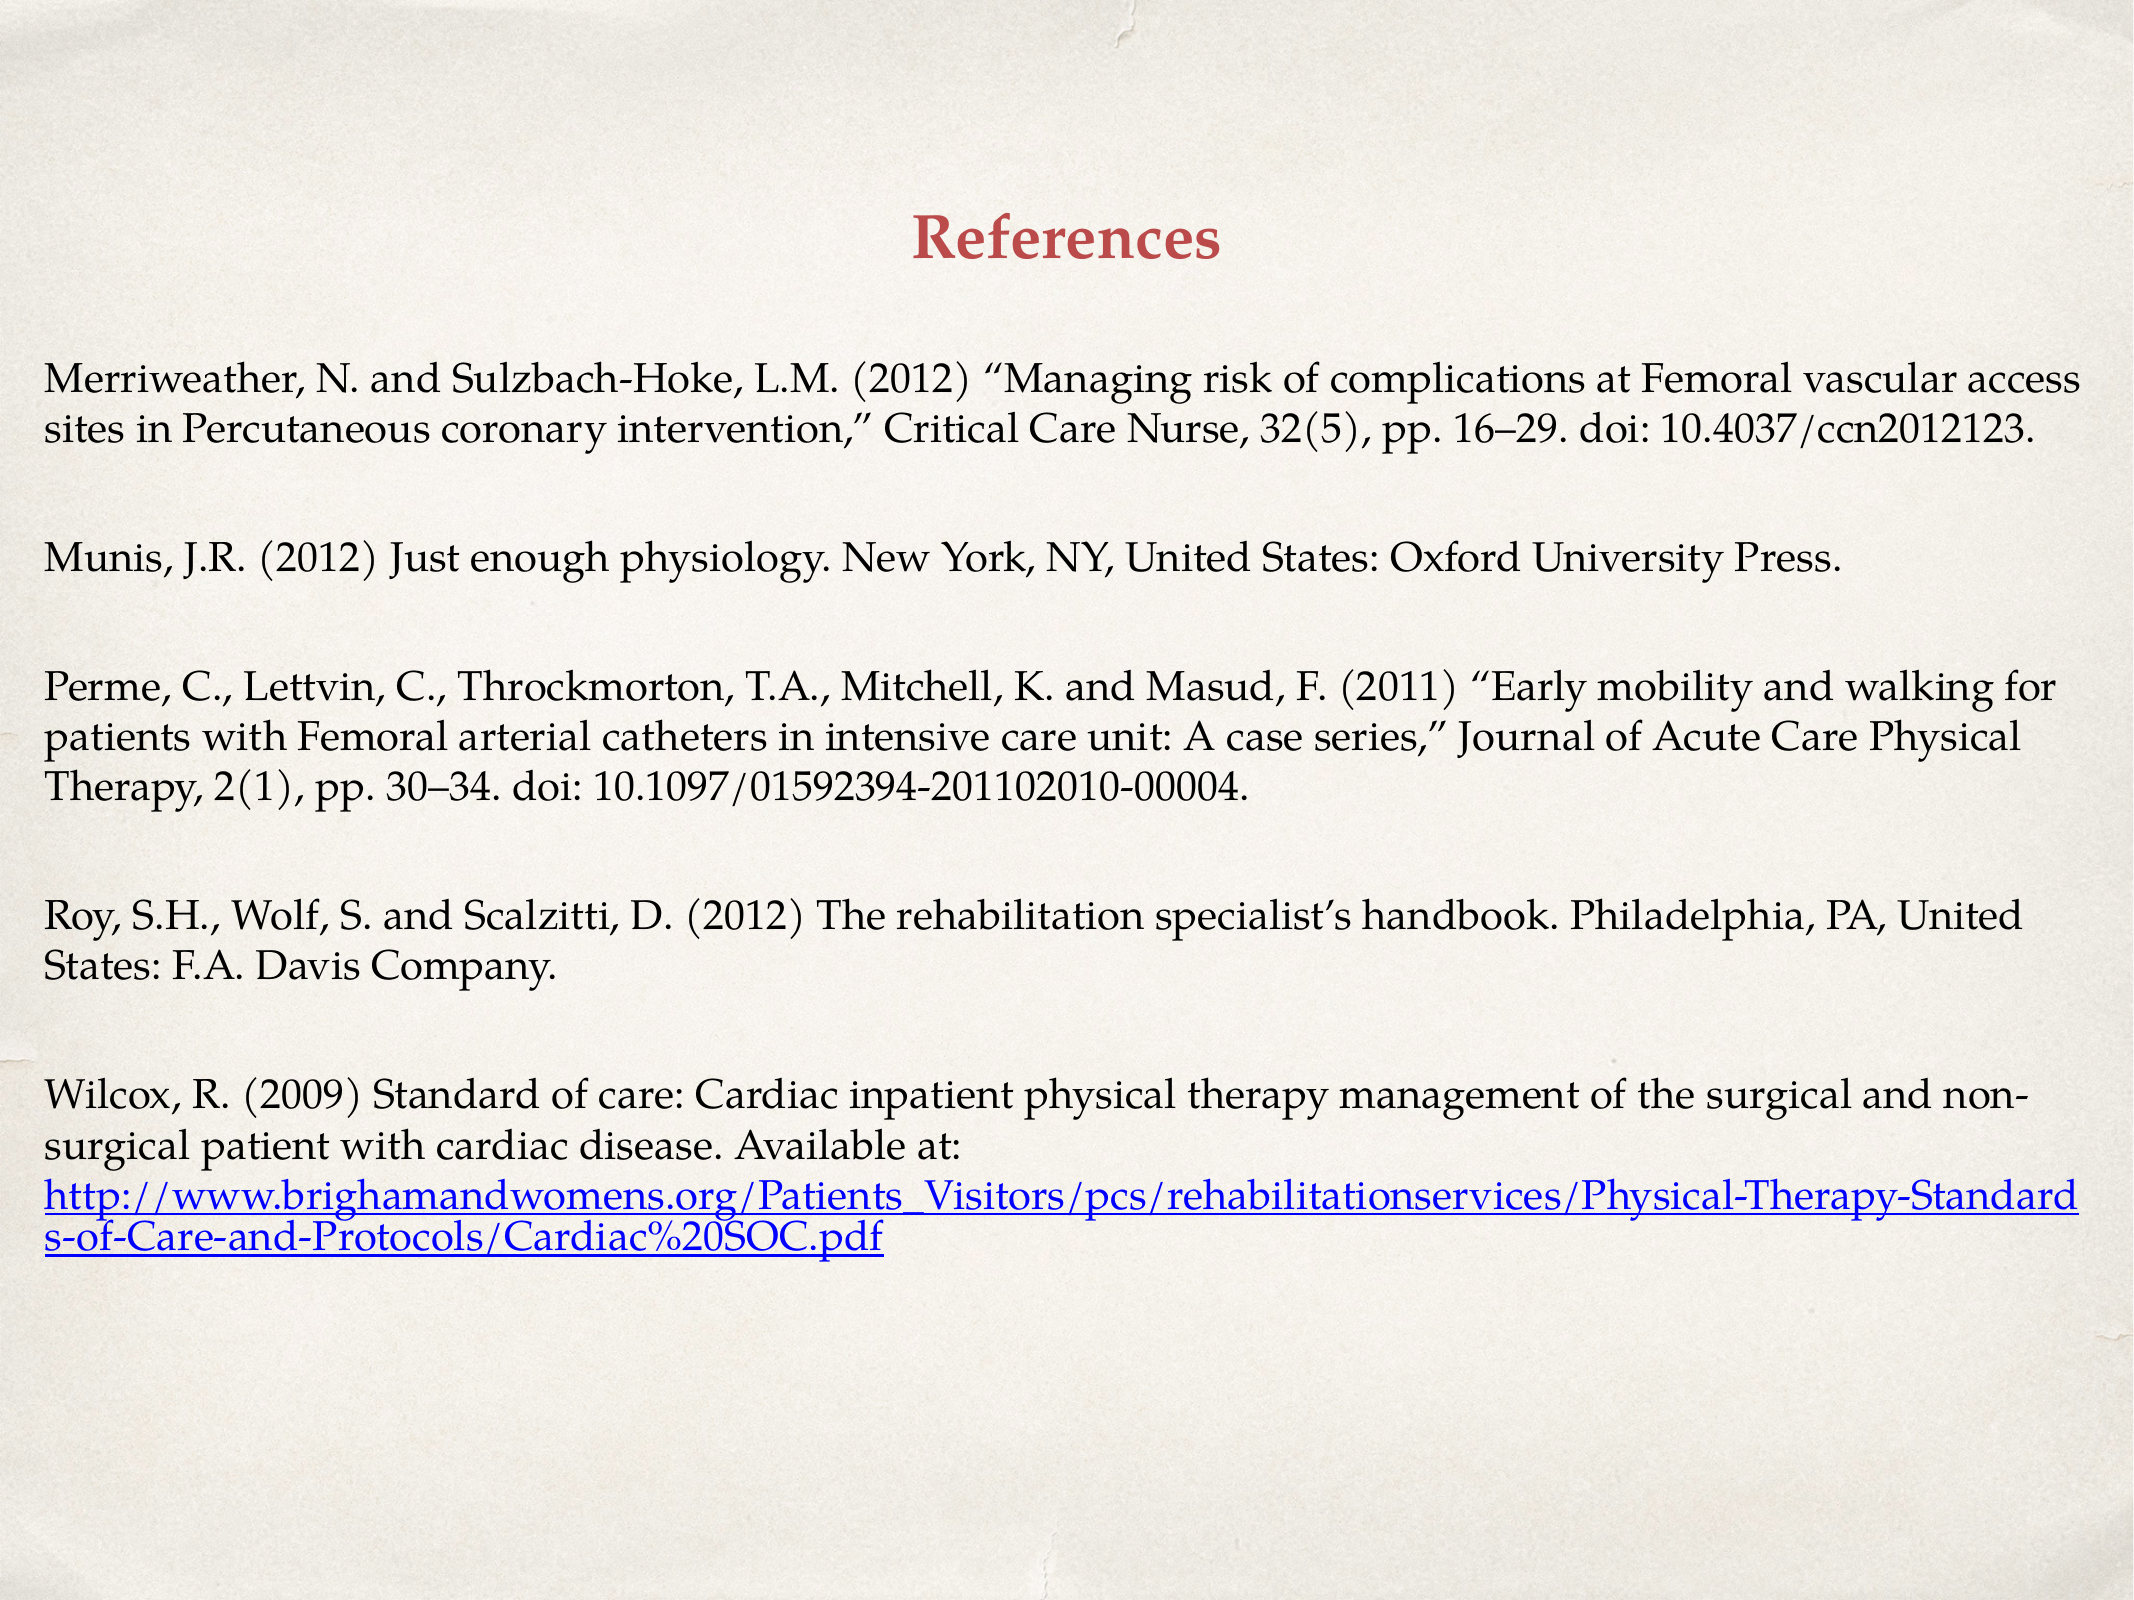

References
Merriweather, N. and Sulzbach-Hoke, L.M. (2012) “Managing risk of complications at Femoral vascular access sites in Percutaneous coronary intervention,” Critical Care Nurse, 32(5), pp. 16–29. doi: 10.4037/ccn2012123.
Munis, J.R. (2012) Just enough physiology. New York, NY, United States: Oxford University Press.
Perme, C., Lettvin, C., Throckmorton, T.A., Mitchell, K. and Masud, F. (2011) “Early mobility and walking for patients with Femoral arterial catheters in intensive care unit: A case series,” Journal of Acute Care Physical Therapy, 2(1), pp. 30–34. doi: 10.1097/01592394-201102010-00004.
Roy, S.H., Wolf, S. and Scalzitti, D. (2012) The rehabilitation specialist’s handbook. Philadelphia, PA, United States: F.A. Davis Company.
Wilcox, R. (2009) Standard of care: Cardiac inpatient physical therapy management of the surgical and non-surgical patient with cardiac disease. Available at: http://www.brighamandwomens.org/Patients_Visitors/pcs/rehabilitationservices/Physical-Therapy-Standards-of-Care-and-Protocols/Cardiac%20SOC.pdf
52